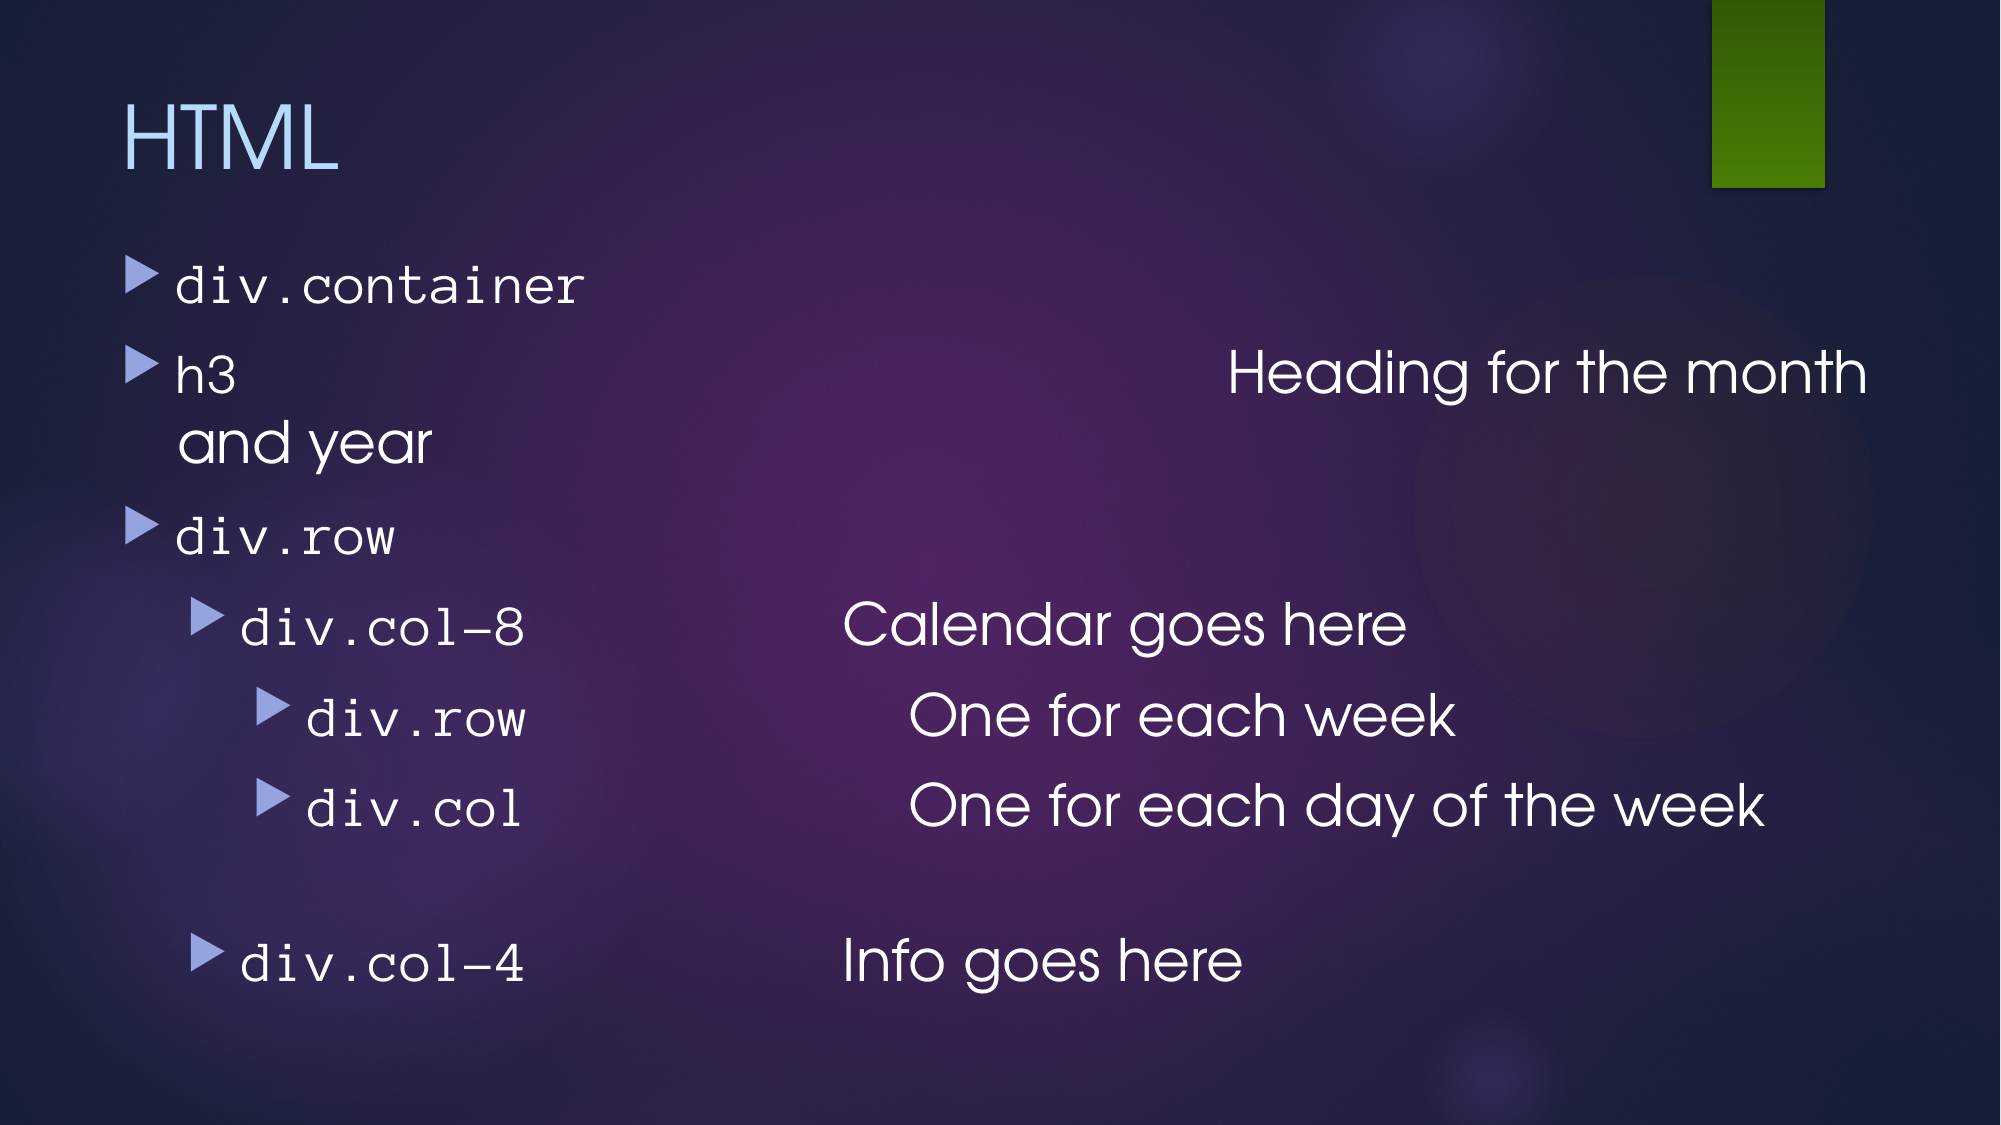

# HTML
div.container
h3							Heading for the month and year
div.row
div.col-8			Calendar goes here
div.row 			One for each week
div.col			One for each day of the week

div.col-4			Info goes here